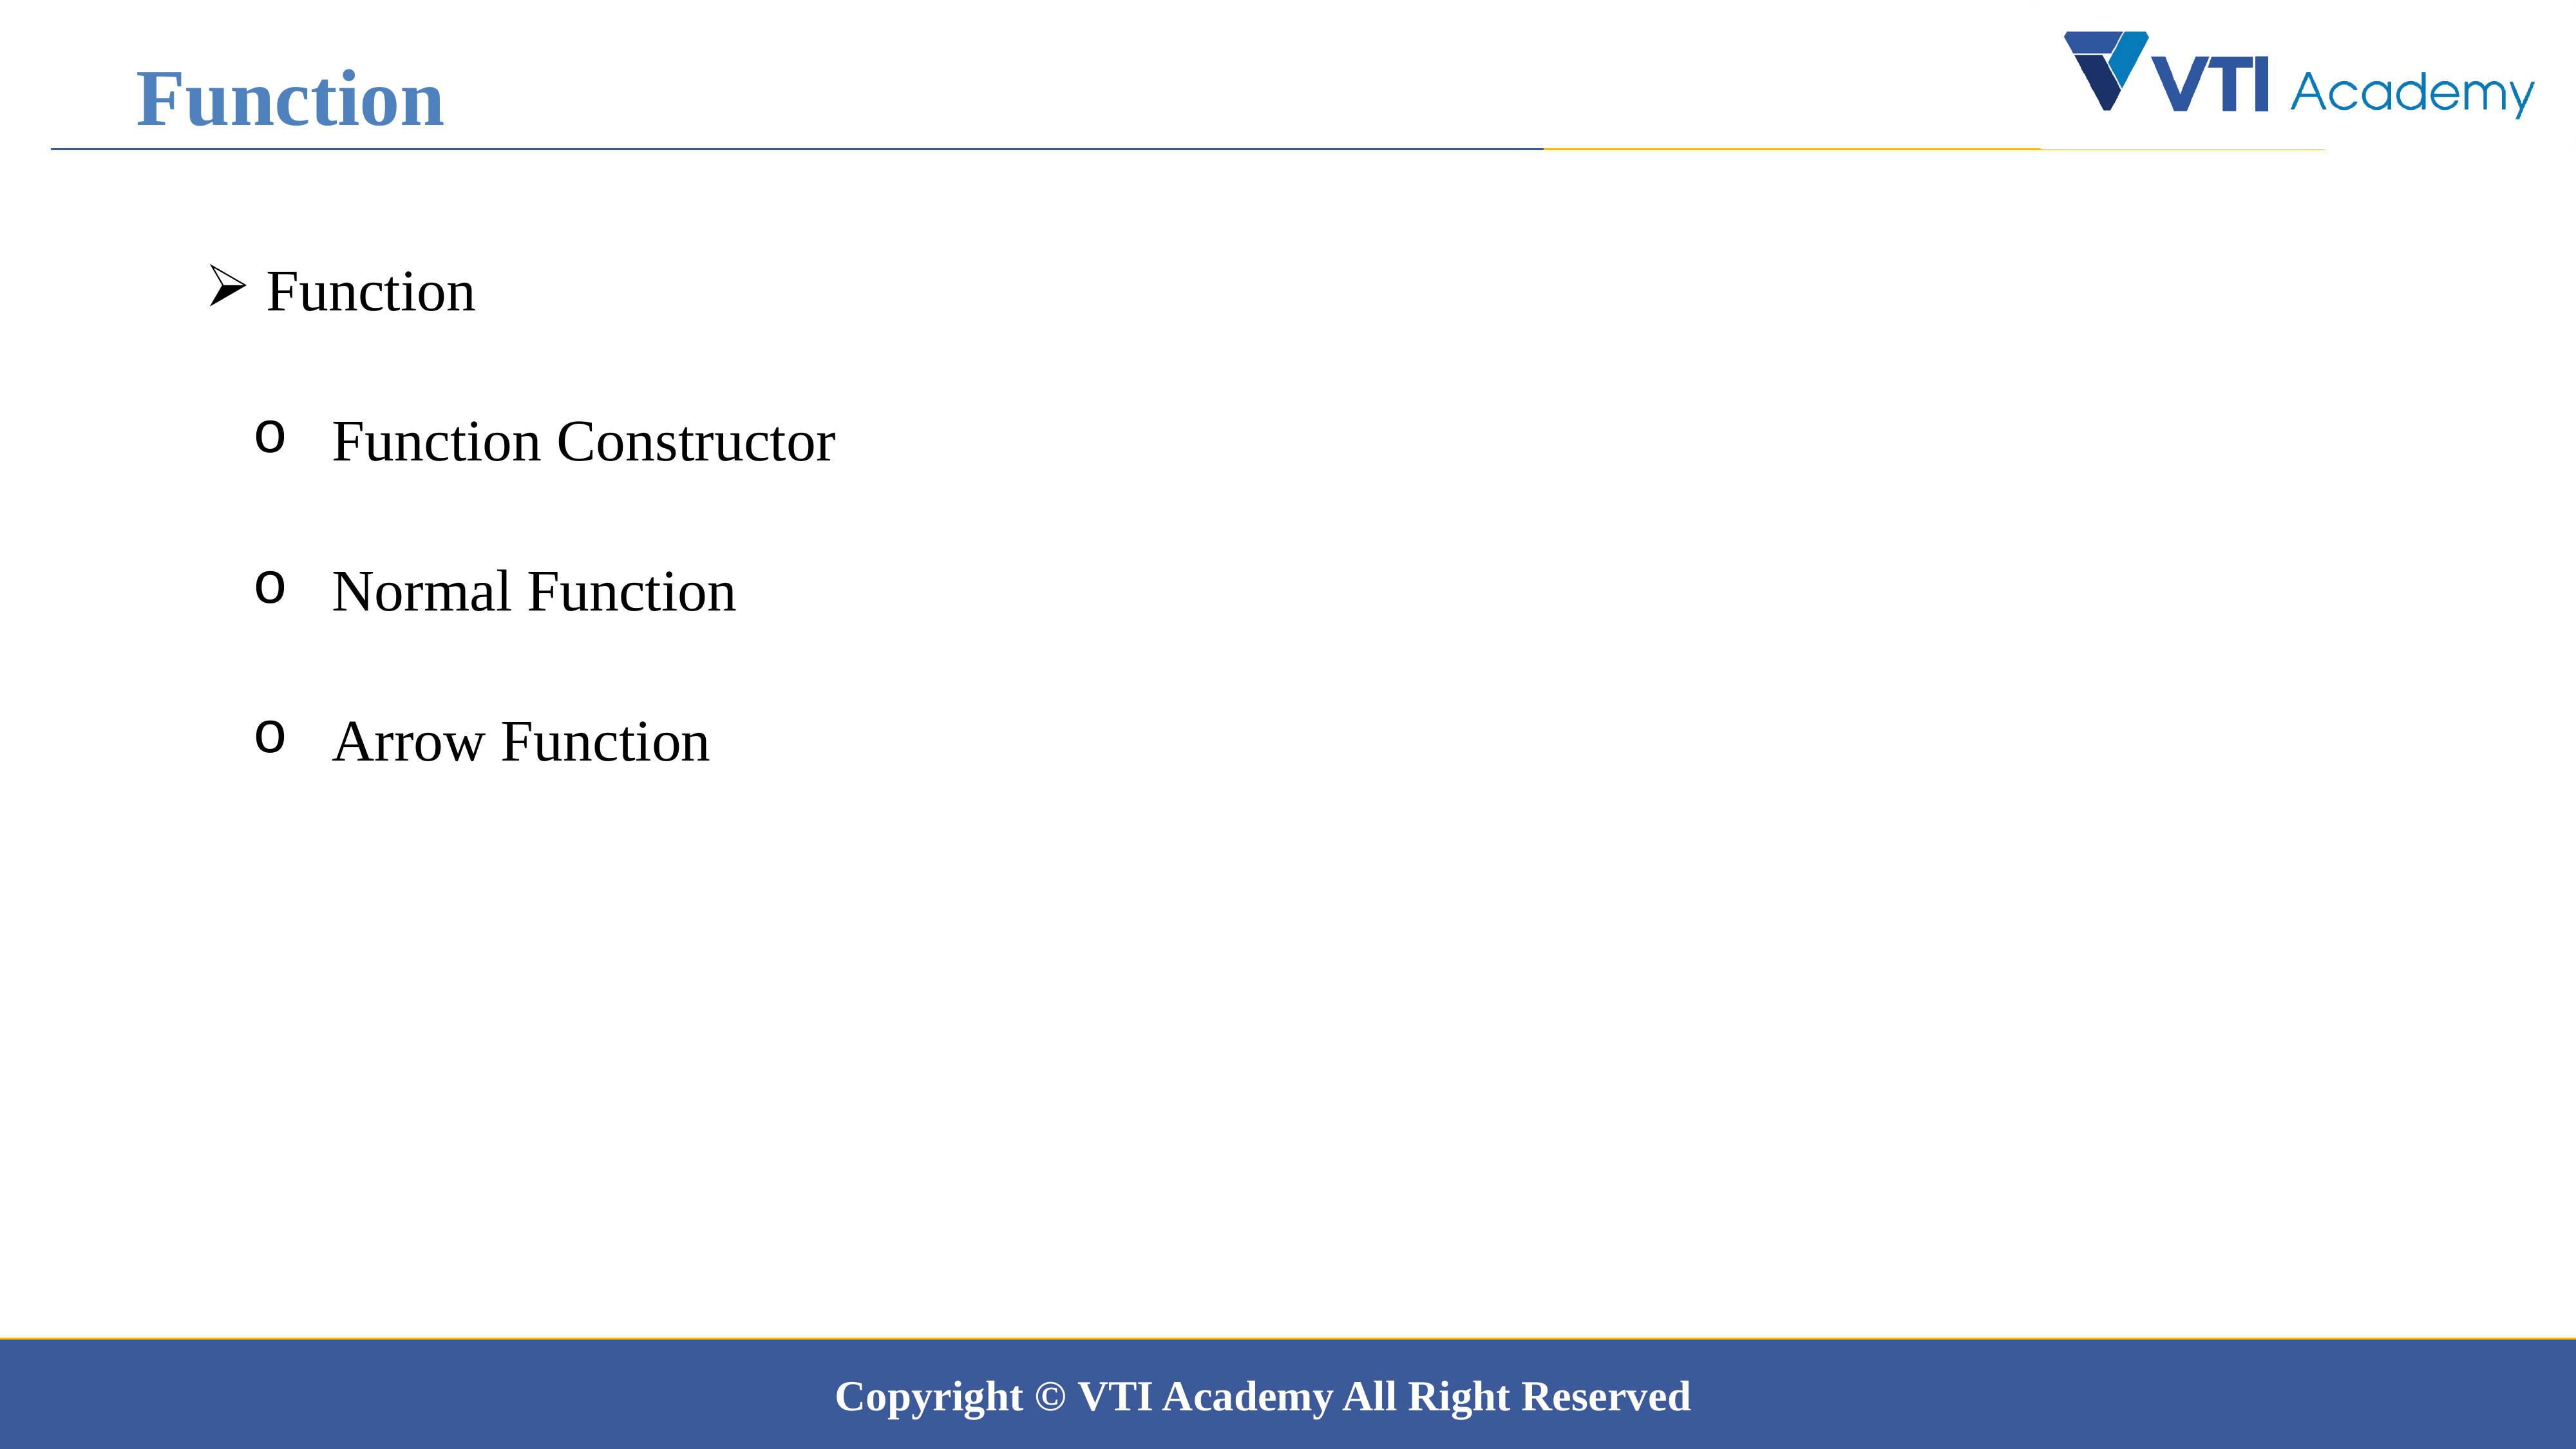

Function
 Function
 Function Constructor
 Normal Function
 Arrow Function